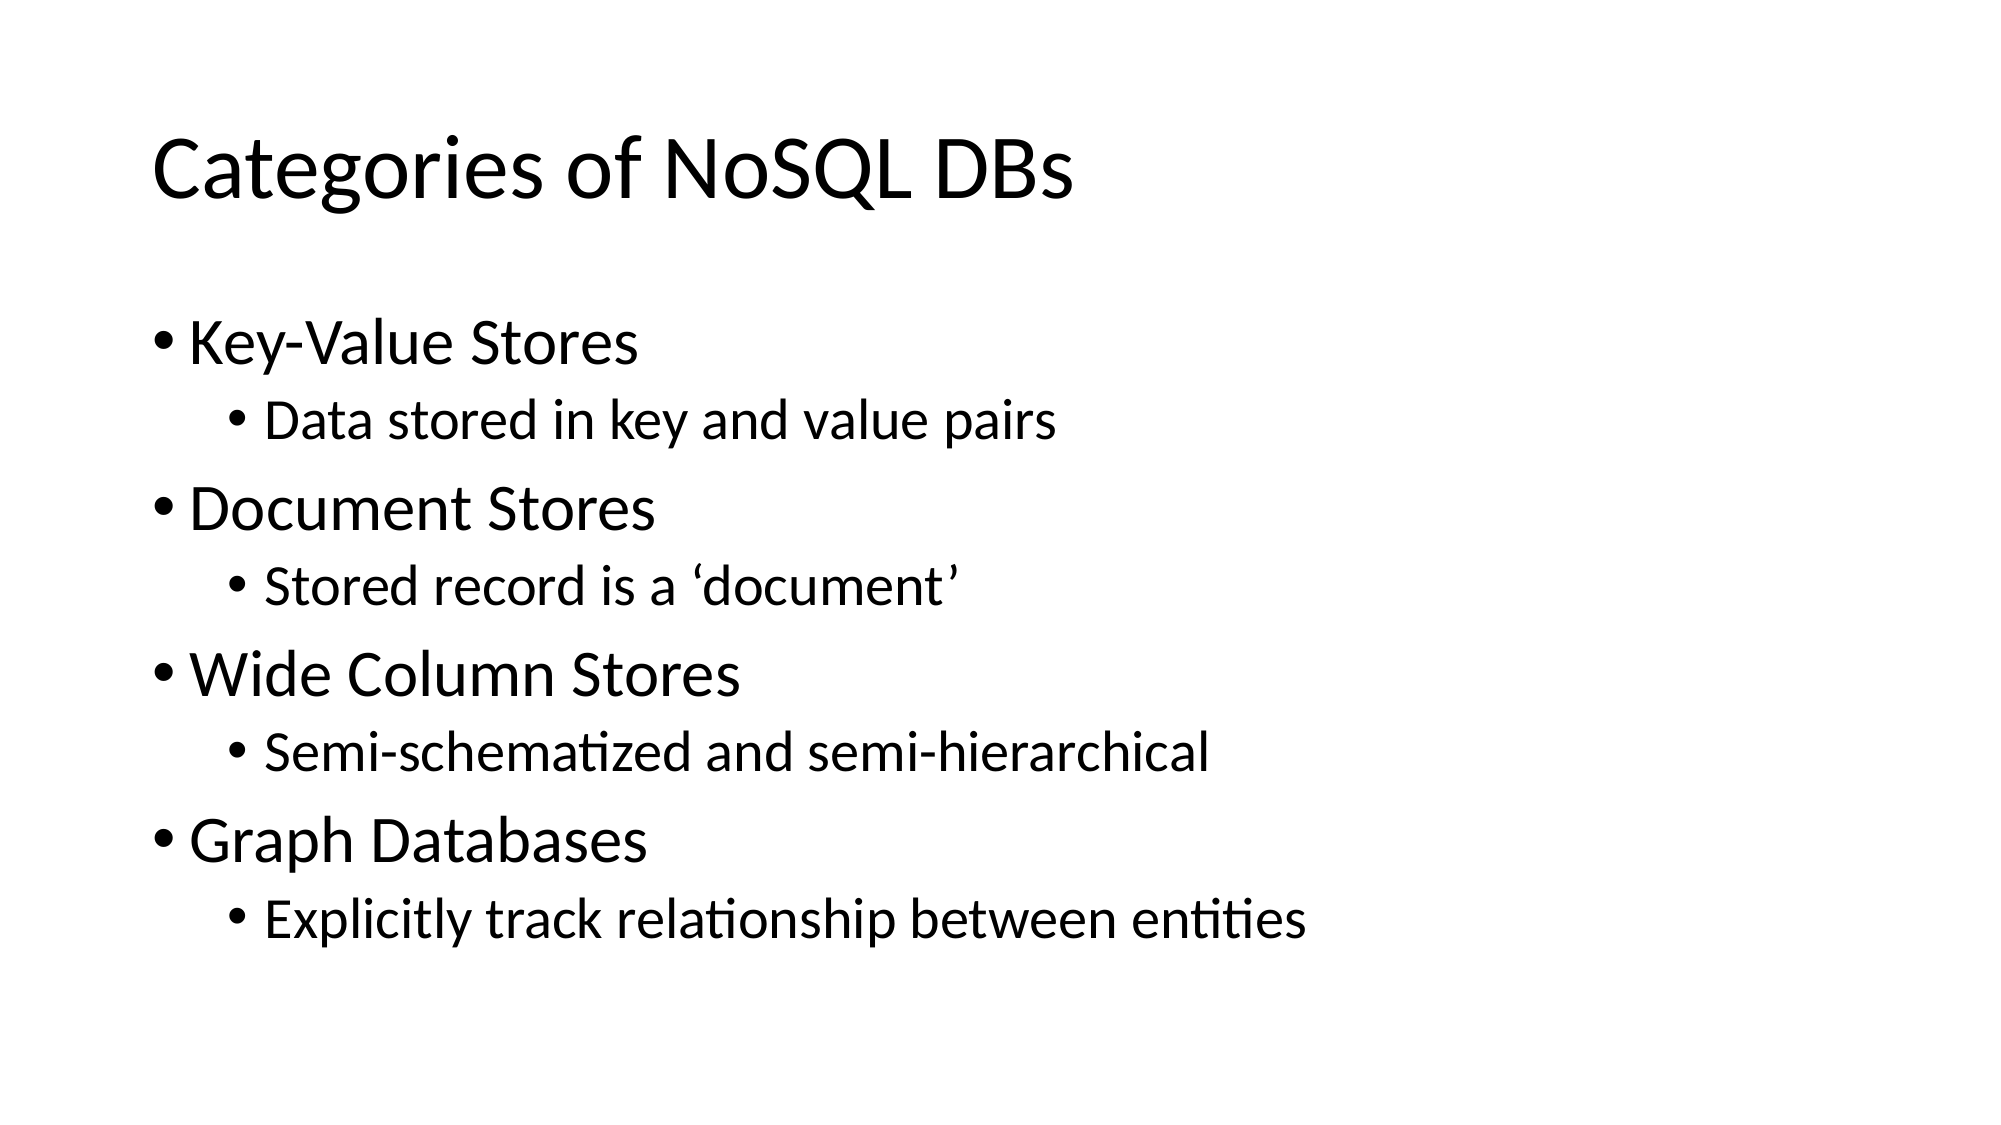

# Categories of NoSQL DBs
Key-Value Stores
Data stored in key and value pairs
Document Stores
Stored record is a ‘document’
Wide Column Stores
Semi-schematized and semi-hierarchical
Graph Databases
Explicitly track relationship between entities